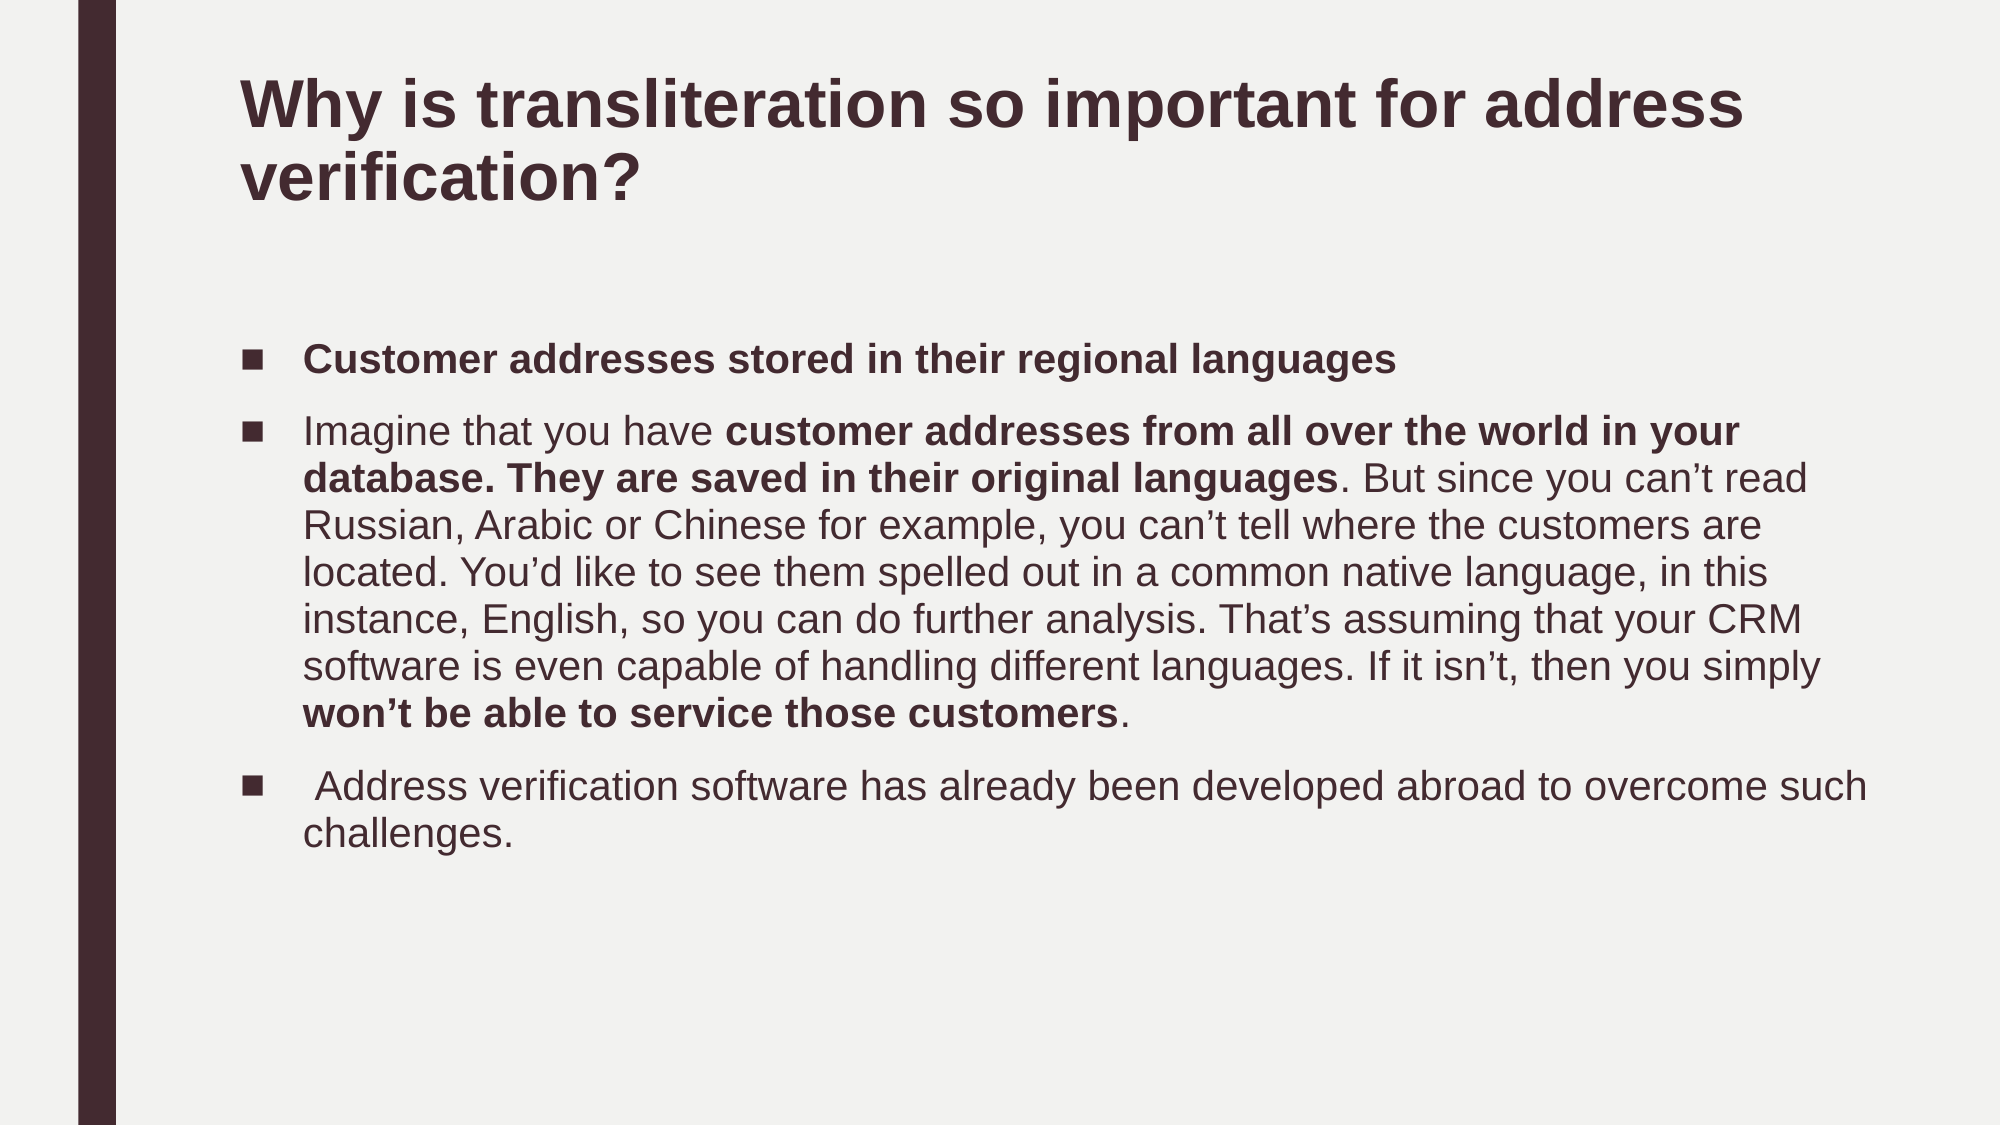

# Why is transliteration so important for address verification?
Customer addresses stored in their regional languages
Imagine that you have customer addresses from all over the world in your database. They are saved in their original languages. But since you can’t read Russian, Arabic or Chinese for example, you can’t tell where the customers are located. You’d like to see them spelled out in a common native language, in this instance, English, so you can do further analysis. That’s assuming that your CRM software is even capable of handling different languages. If it isn’t, then you simply won’t be able to service those customers.
 Address verification software has already been developed abroad to overcome such challenges.